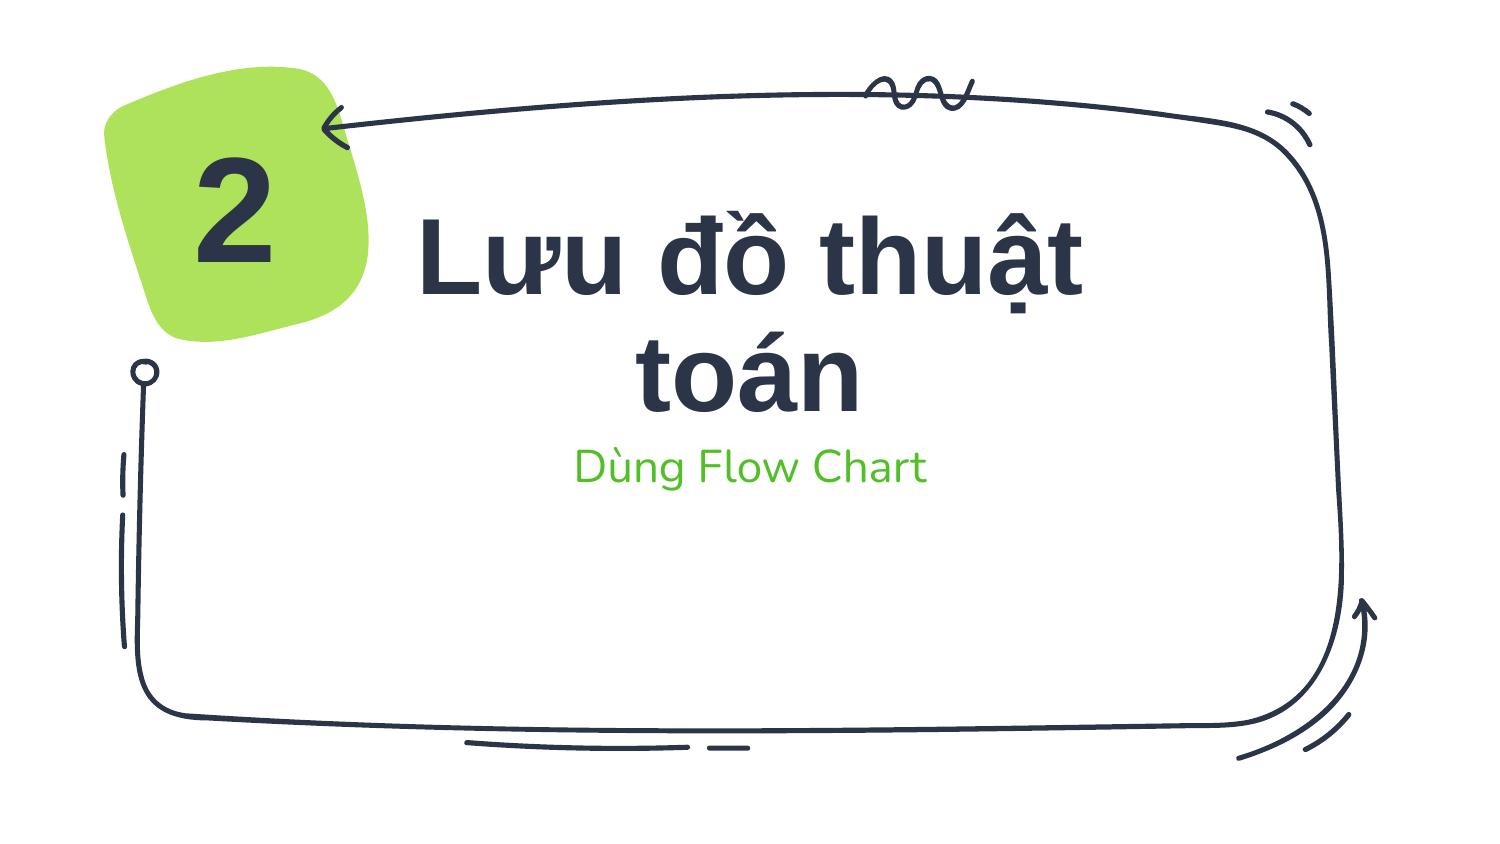

2
# Lưu đồ thuật toán
Dùng Flow Chart